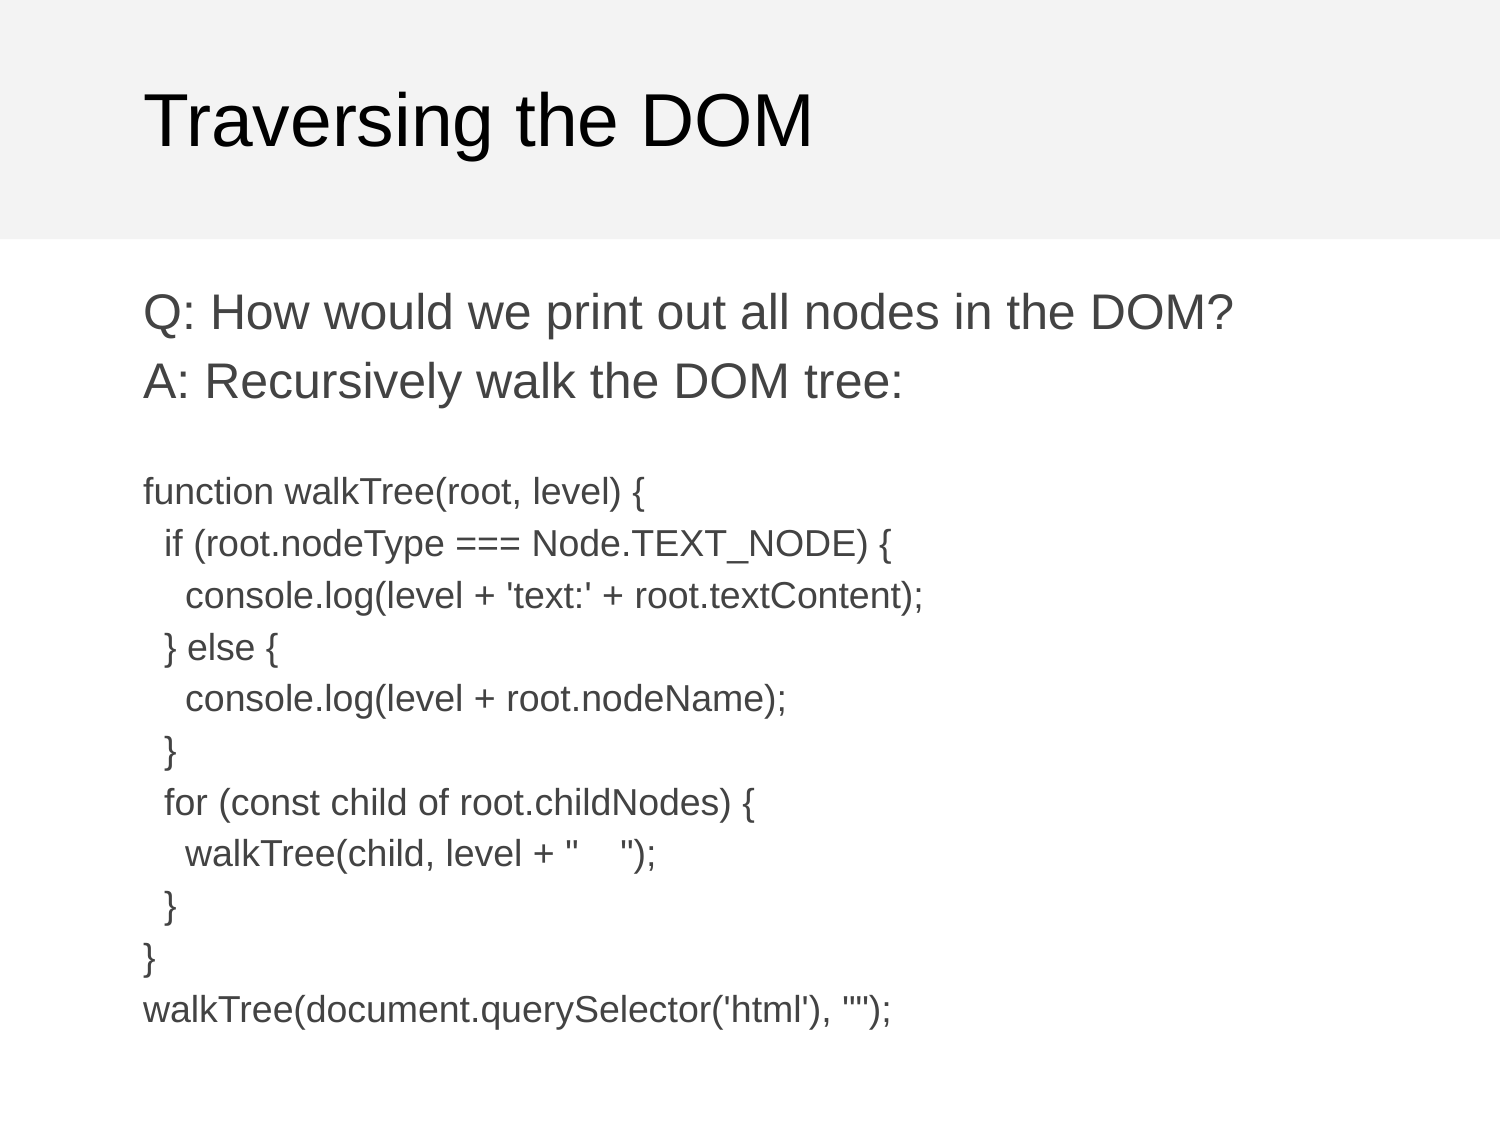

Traversing the DOM
Q: How would we print out all nodes in the DOM?
A: Recursively walk the DOM tree:

function walkTree(root, level) {
  if (root.nodeType === Node.TEXT_NODE) {
    console.log(level + 'text:' + root.textContent);
  } else {
    console.log(level + root.nodeName);
  }
  for (const child of root.childNodes) {
    walkTree(child, level + "    ");
  }
}
walkTree(document.querySelector('html'), "");